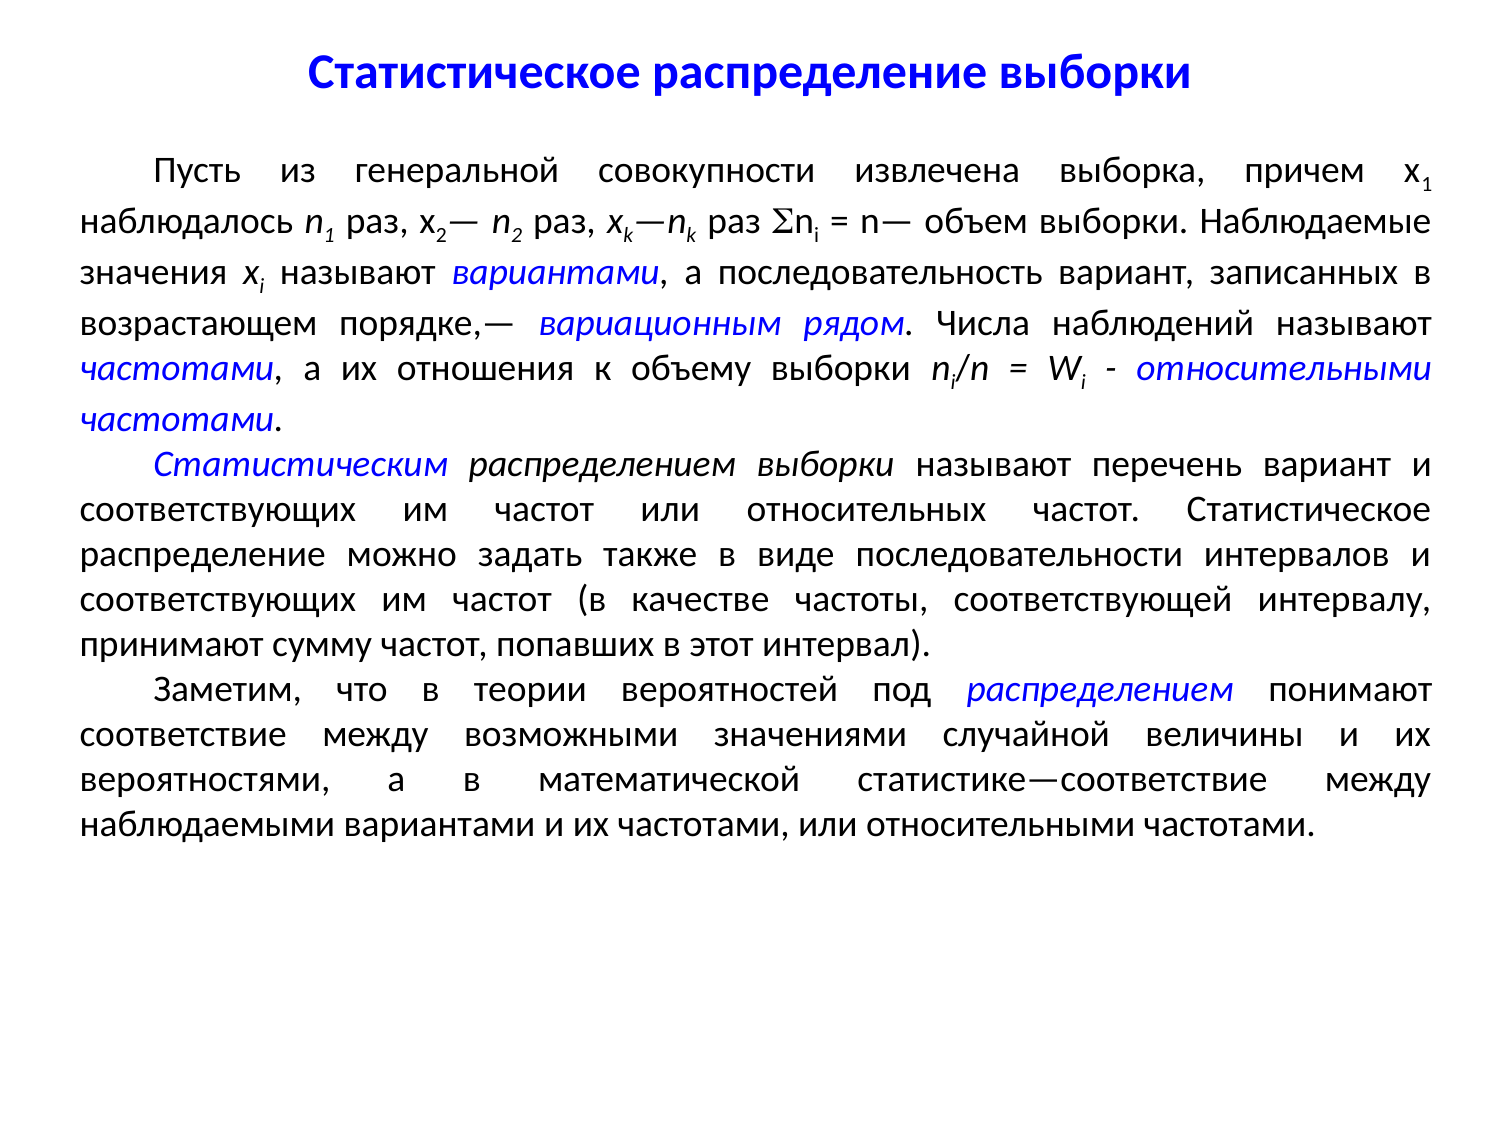

Статистическое распределение выборки

Пусть из генеральной совокупности извлечена выборка, причем х1 наблюдалось n1 раз, х2— n2 раз, хk—nk раз Σni = n— объем выборки. Наблюдаемые значения хi называют вариантами, а последовательность вариант, записанных в возрастающем порядке,— вариационным рядом. Числа наблюдений называют частотами, а их отношения к объему выборки ni/n = Wi - относительными частотами.
Статистическим распределением выборки называют перечень вариант и соответствующих им частот или относительных частот. Статистическое распределение можно задать также в виде последовательности интервалов и соответствующих им частот (в качестве частоты, соответствующей интервалу, принимают сумму частот, попавших в этот интервал).
Заметим, что в теории вероятностей под распределением понимают соответствие между возможными значениями случайной величины и их вероятностями, а в математической статистике—соответствие между наблюдаемыми вариантами и их частотами, или относительными частотами.